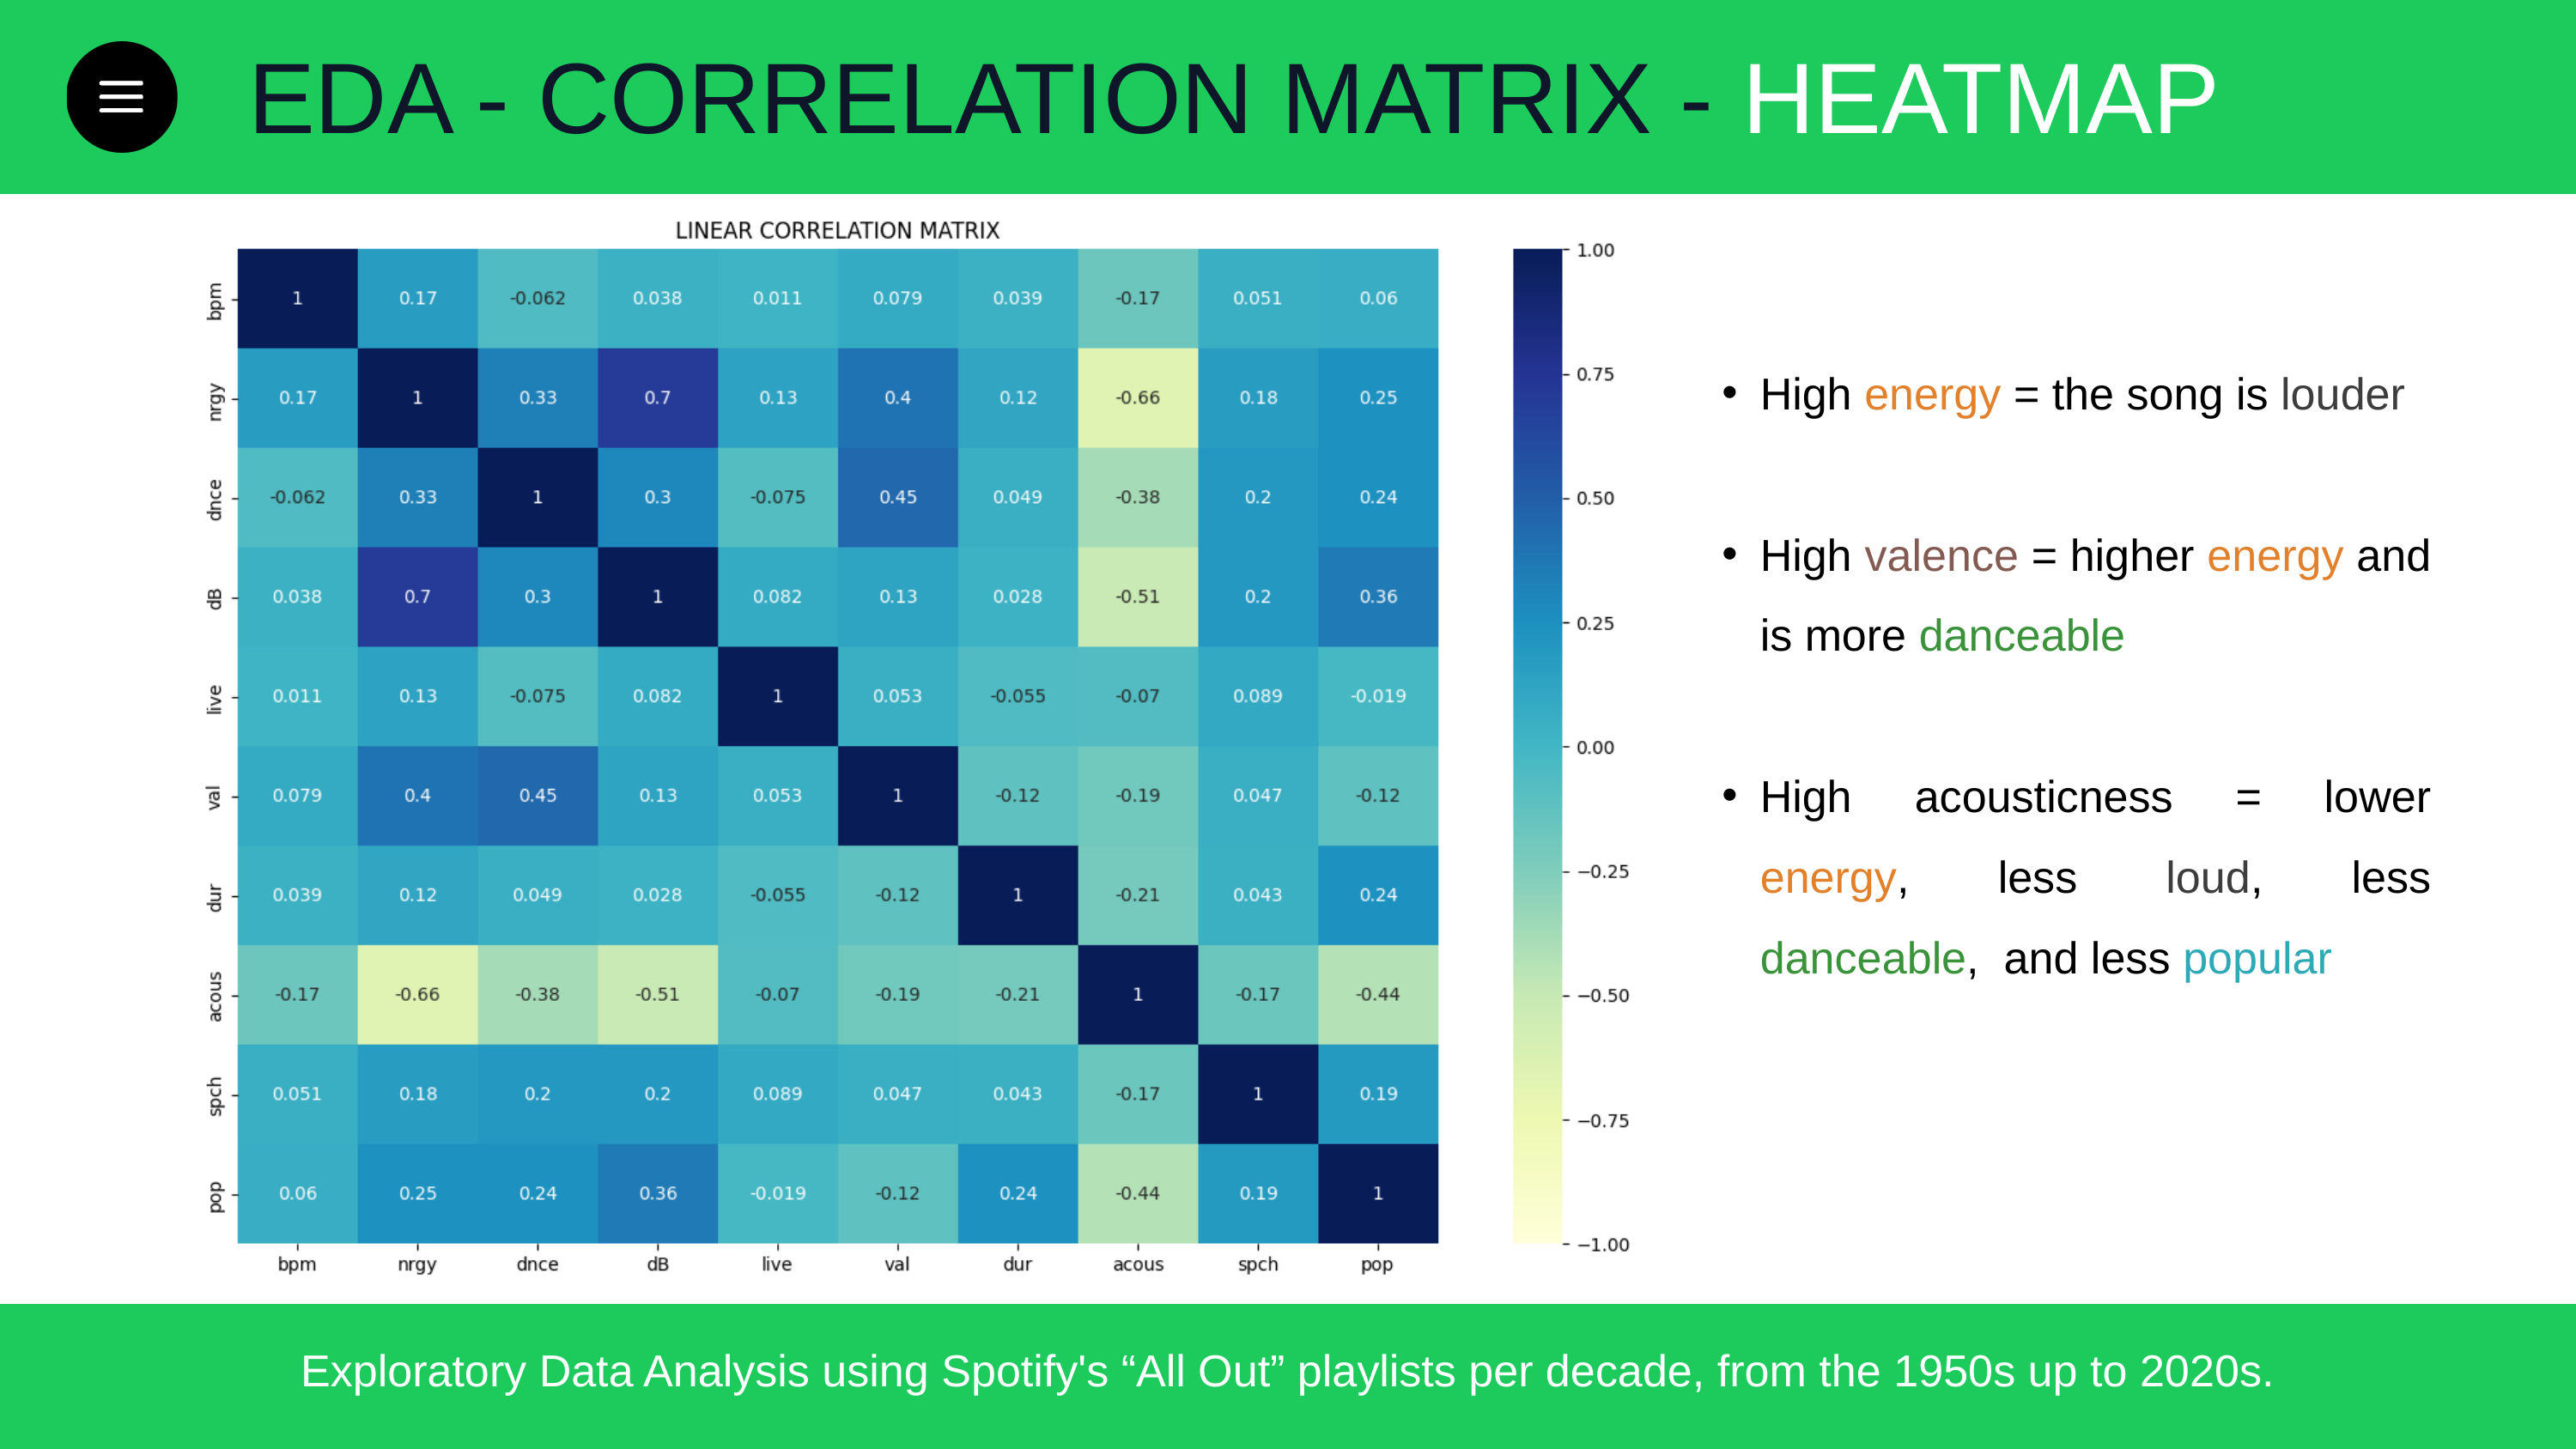

EDA - CORRELATION MATRIX - HEATMAP

High energy = the song is louder

High valence = higher energy and is more danceable

High acousticness = lower energy, less loud, less danceable,  and less popular
Exploratory Data Analysis using Spotify's “All Out” playlists per decade, from the 1950s up to 2020s.